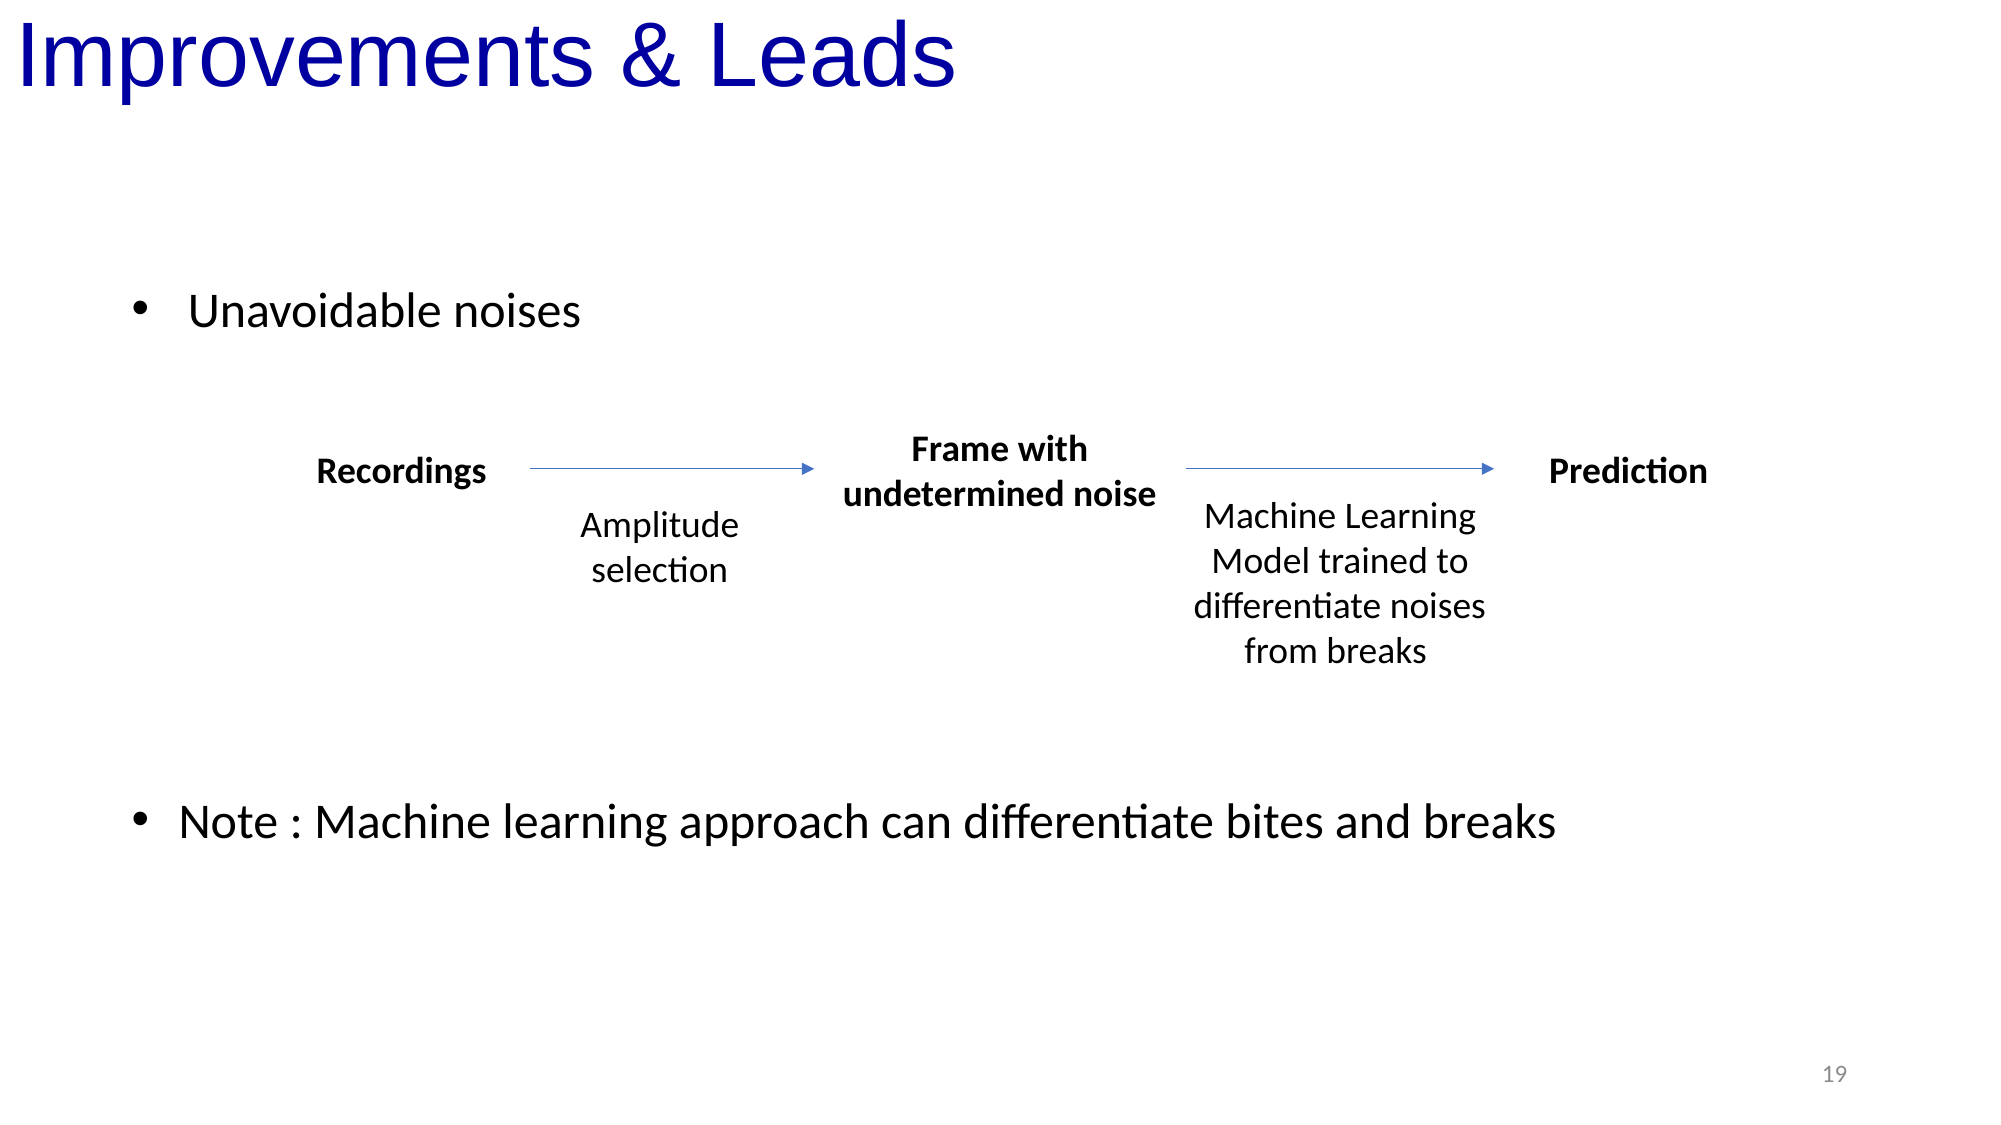

# Improvements & Leads
Unavoidable noises
Prediction
Frame with undetermined noise
Recordings
Machine Learning Model trained to differentiate noises from breaks
Amplitude selection
Note : Machine learning approach can differentiate bites and breaks
19